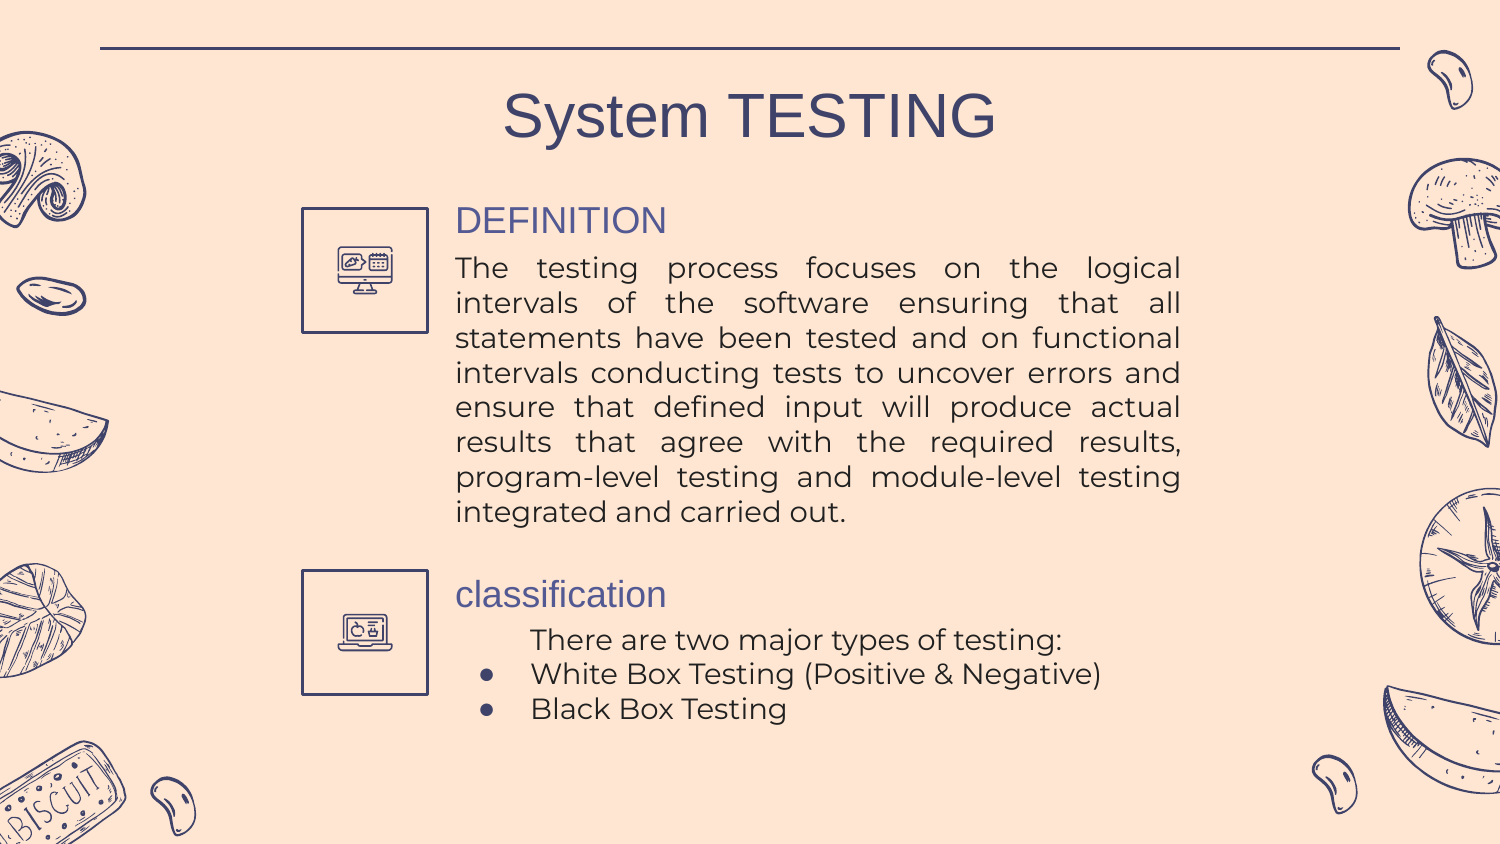

System TESTING
# DEFINITION

The testing process focuses on the logical intervals of the software ensuring that all statements have been tested and on functional intervals conducting tests to uncover errors and ensure that defined input will produce actual results that agree with the required results, program-level testing and module-level testing integrated and carried out.

classification
There are two major types of testing:
White Box Testing (Positive & Negative)
Black Box Testing